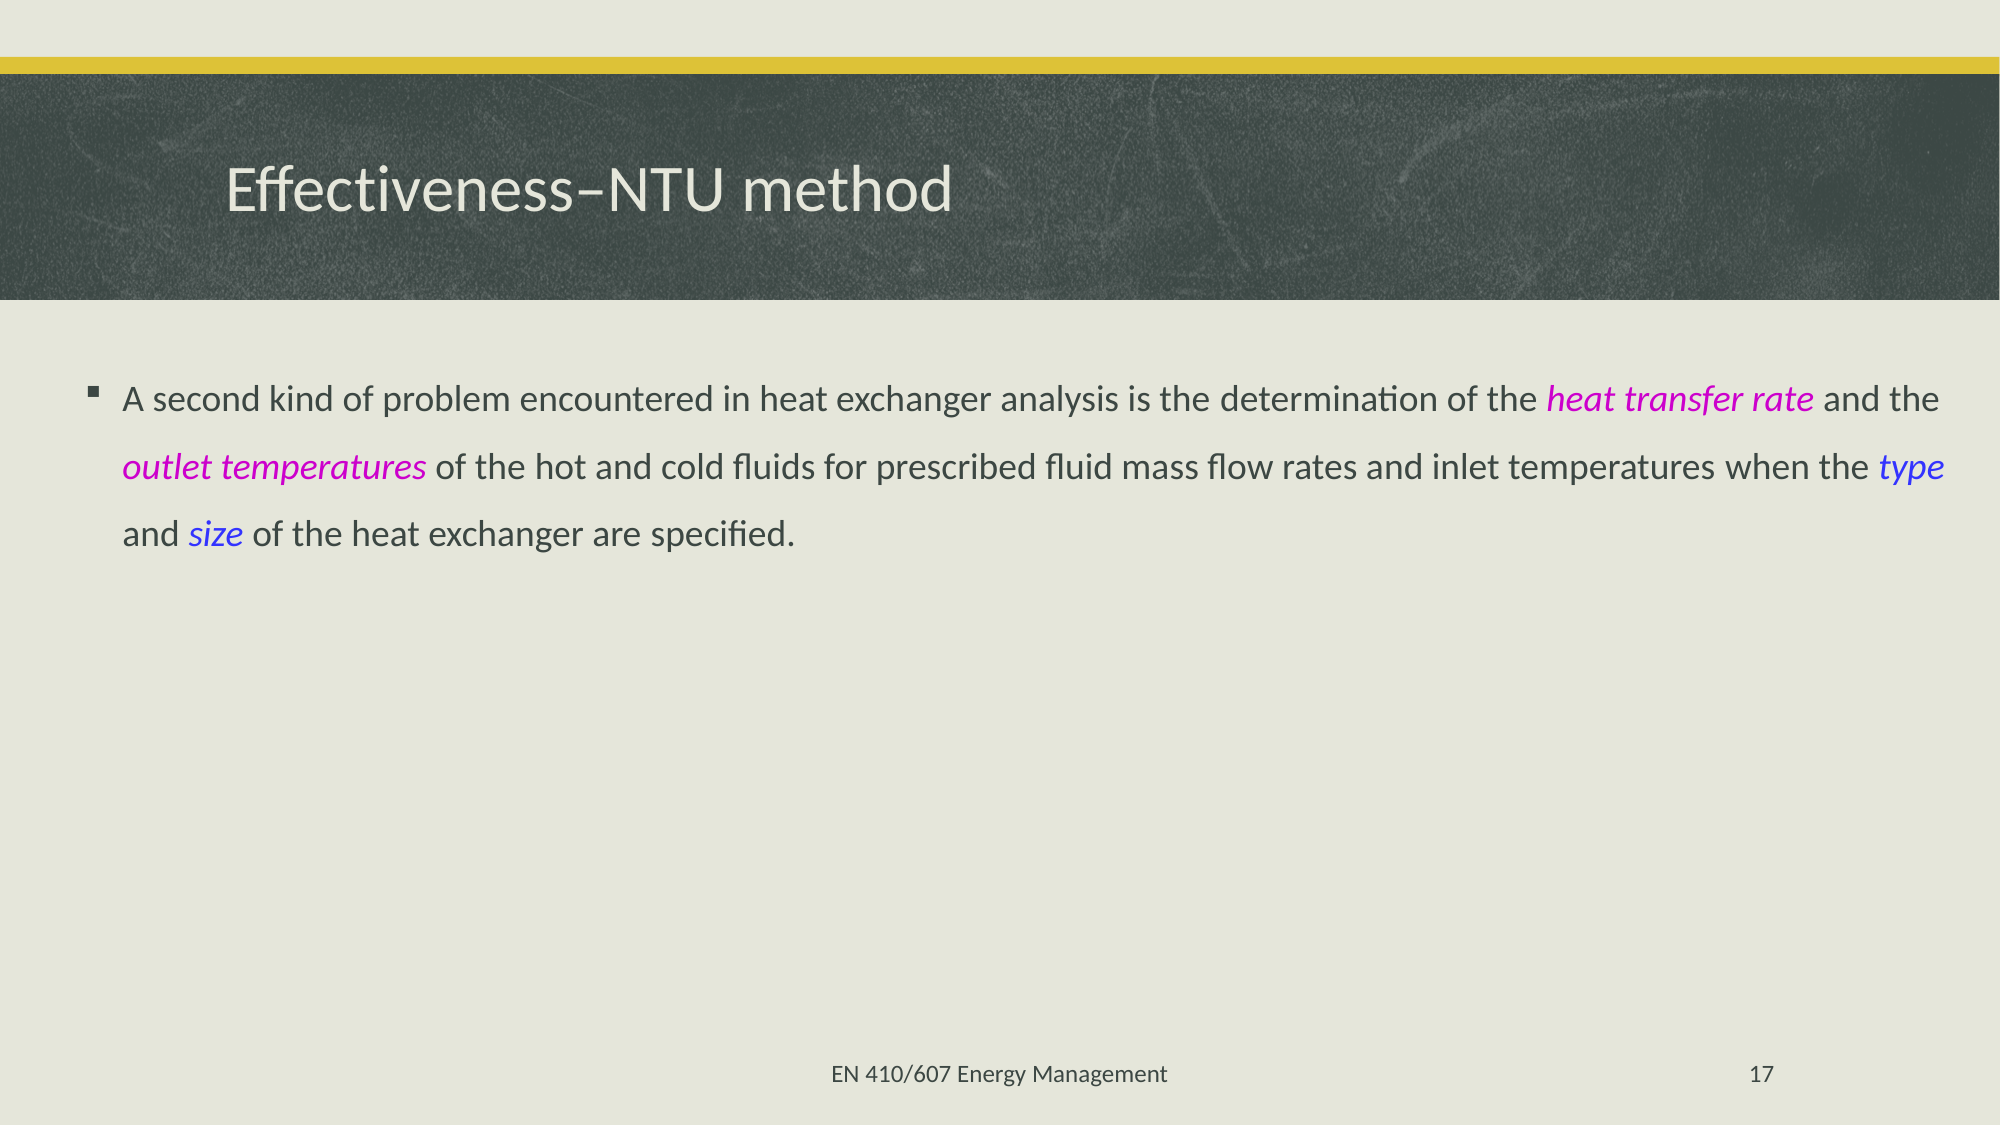

# Effectiveness–NTU method
A second kind of problem encountered in heat exchanger analysis is the determination of the heat transfer rate and the outlet temperatures of the hot and cold fluids for prescribed fluid mass flow rates and inlet temperatures when the type and size of the heat exchanger are specified.

EN 410/607 Energy Management
17